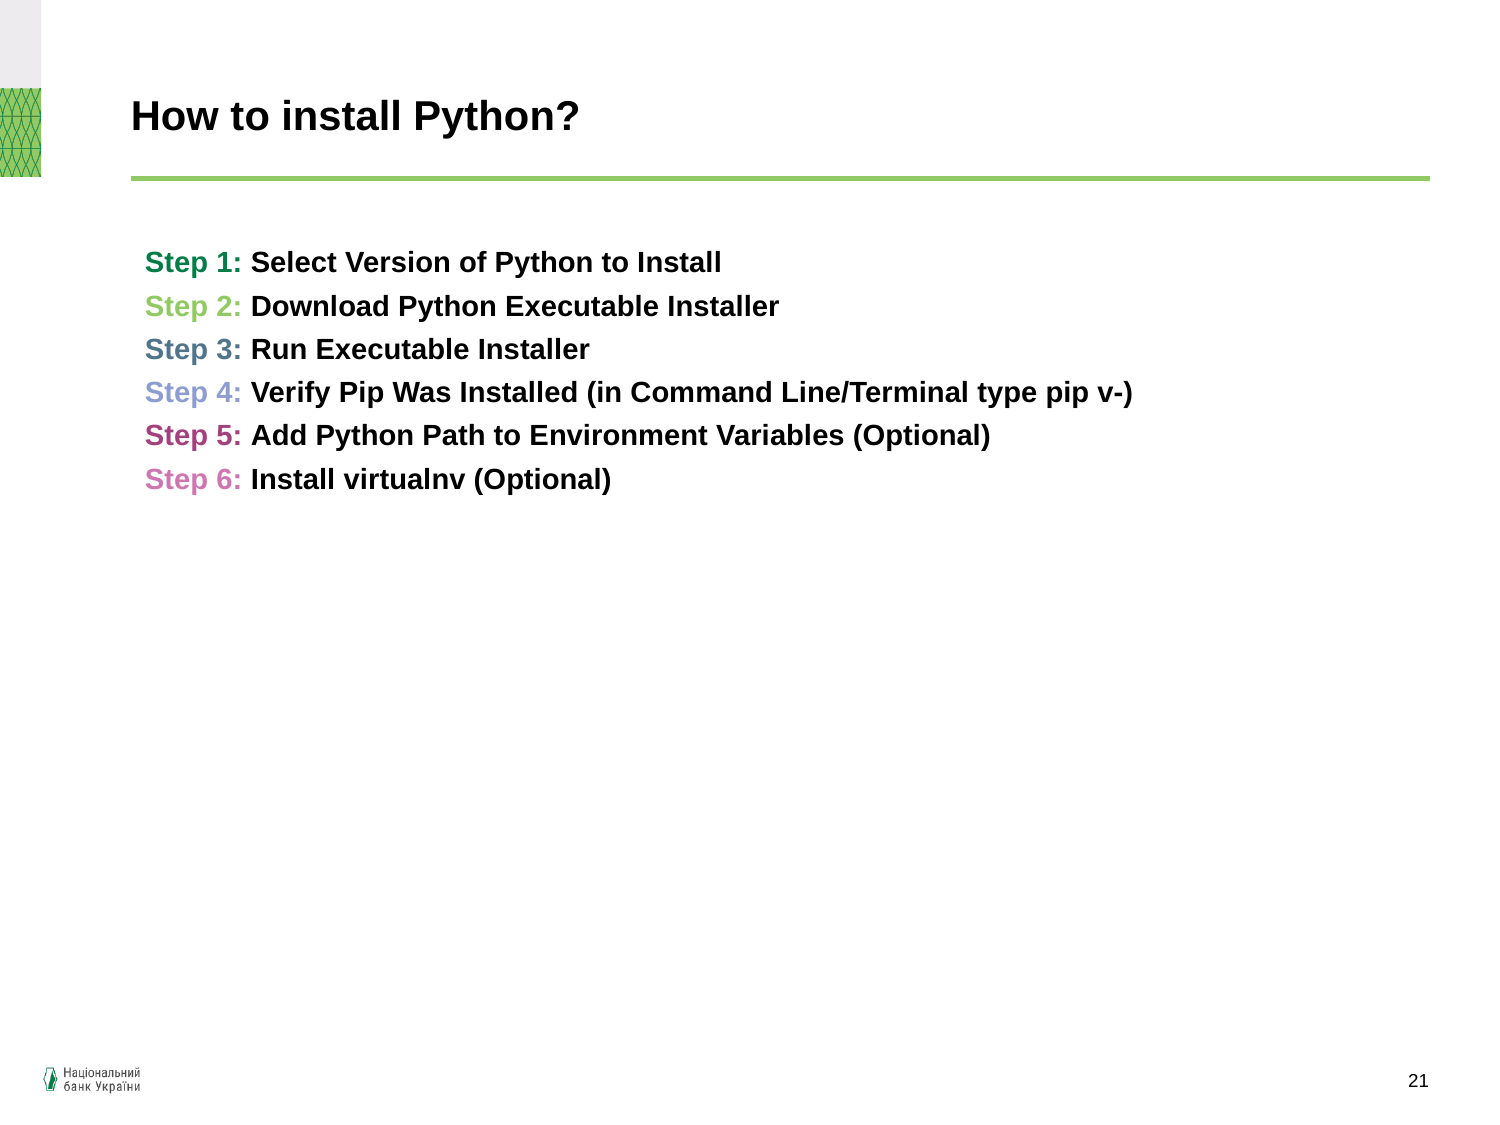

# How to install Python?
Step 1: Select Version of Python to Install
Step 2: Download Python Executable Installer
Step 3: Run Executable Installer
Step 4: Verify Pip Was Installed (in Command Line/Terminal type pip v-)
Step 5: Add Python Path to Environment Variables (Optional)
Step 6: Install virtualnv (Optional)
21